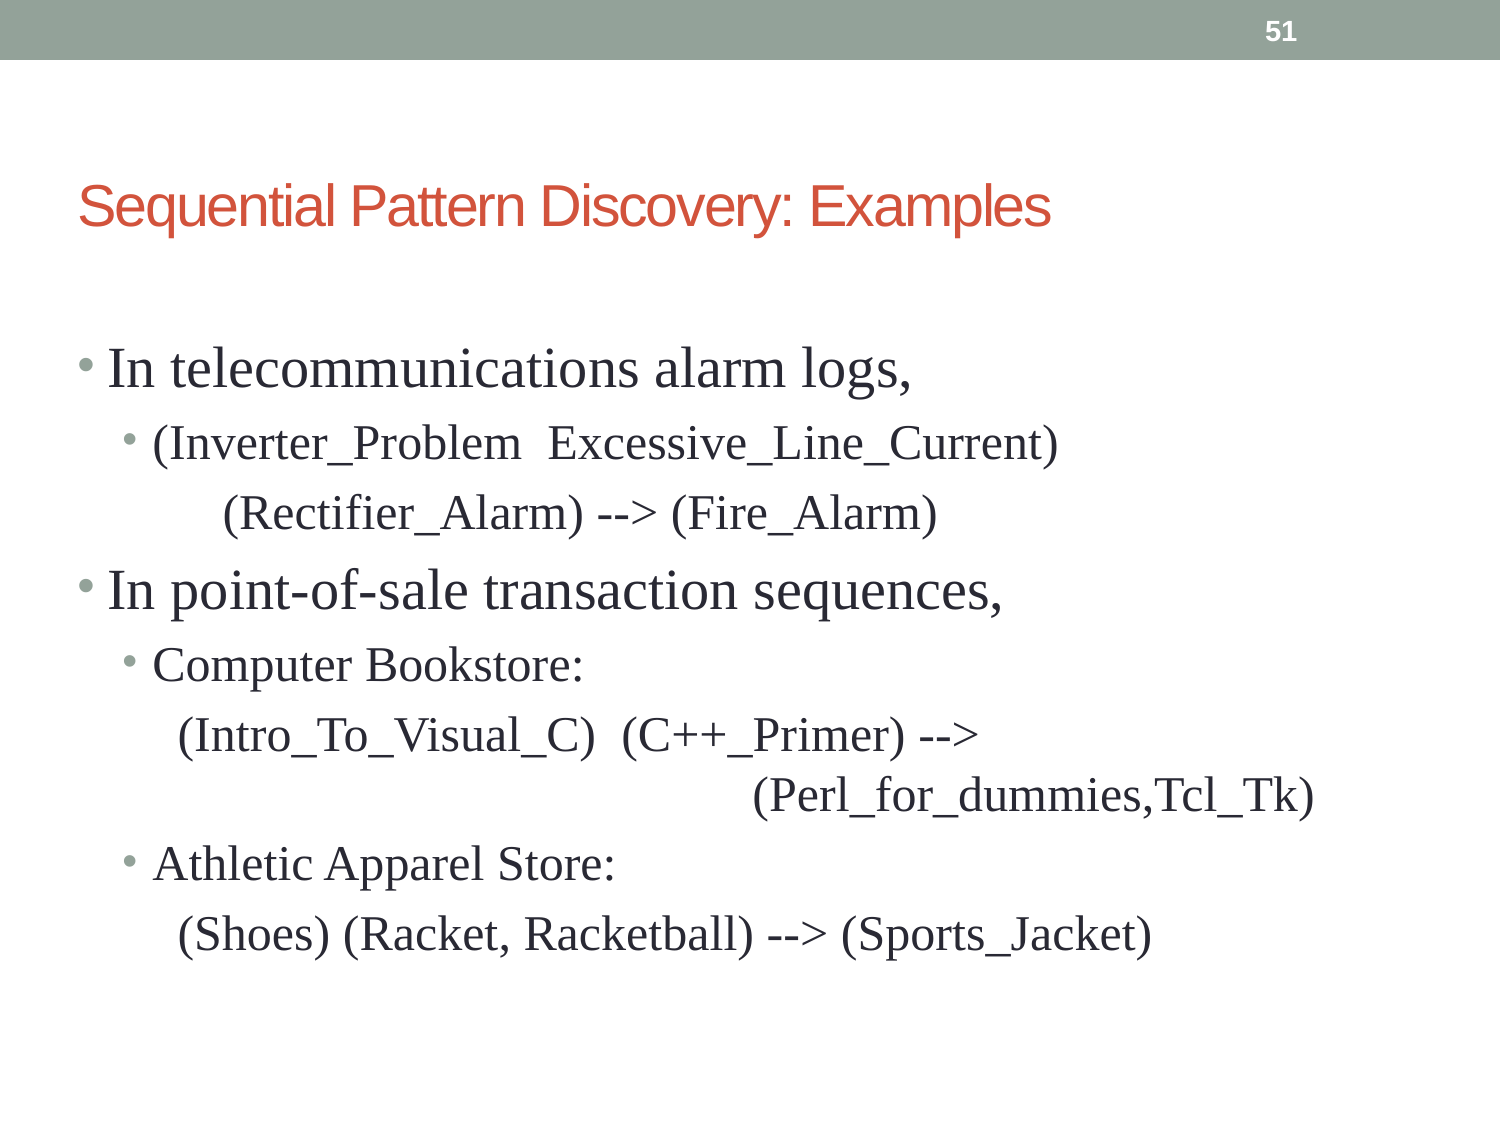

51
# Sequential Pattern Discovery: Examples
In telecommunications alarm logs,
(Inverter_Problem  Excessive_Line_Current)
        (Rectifier_Alarm) --> (Fire_Alarm)
In point-of-sale transaction sequences,
Computer Bookstore:
	  (Intro_To_Visual_C)  (C++_Primer) --> 							(Perl_for_dummies,Tcl_Tk)
Athletic Apparel Store:
	  (Shoes) (Racket, Racketball) --> (Sports_Jacket)